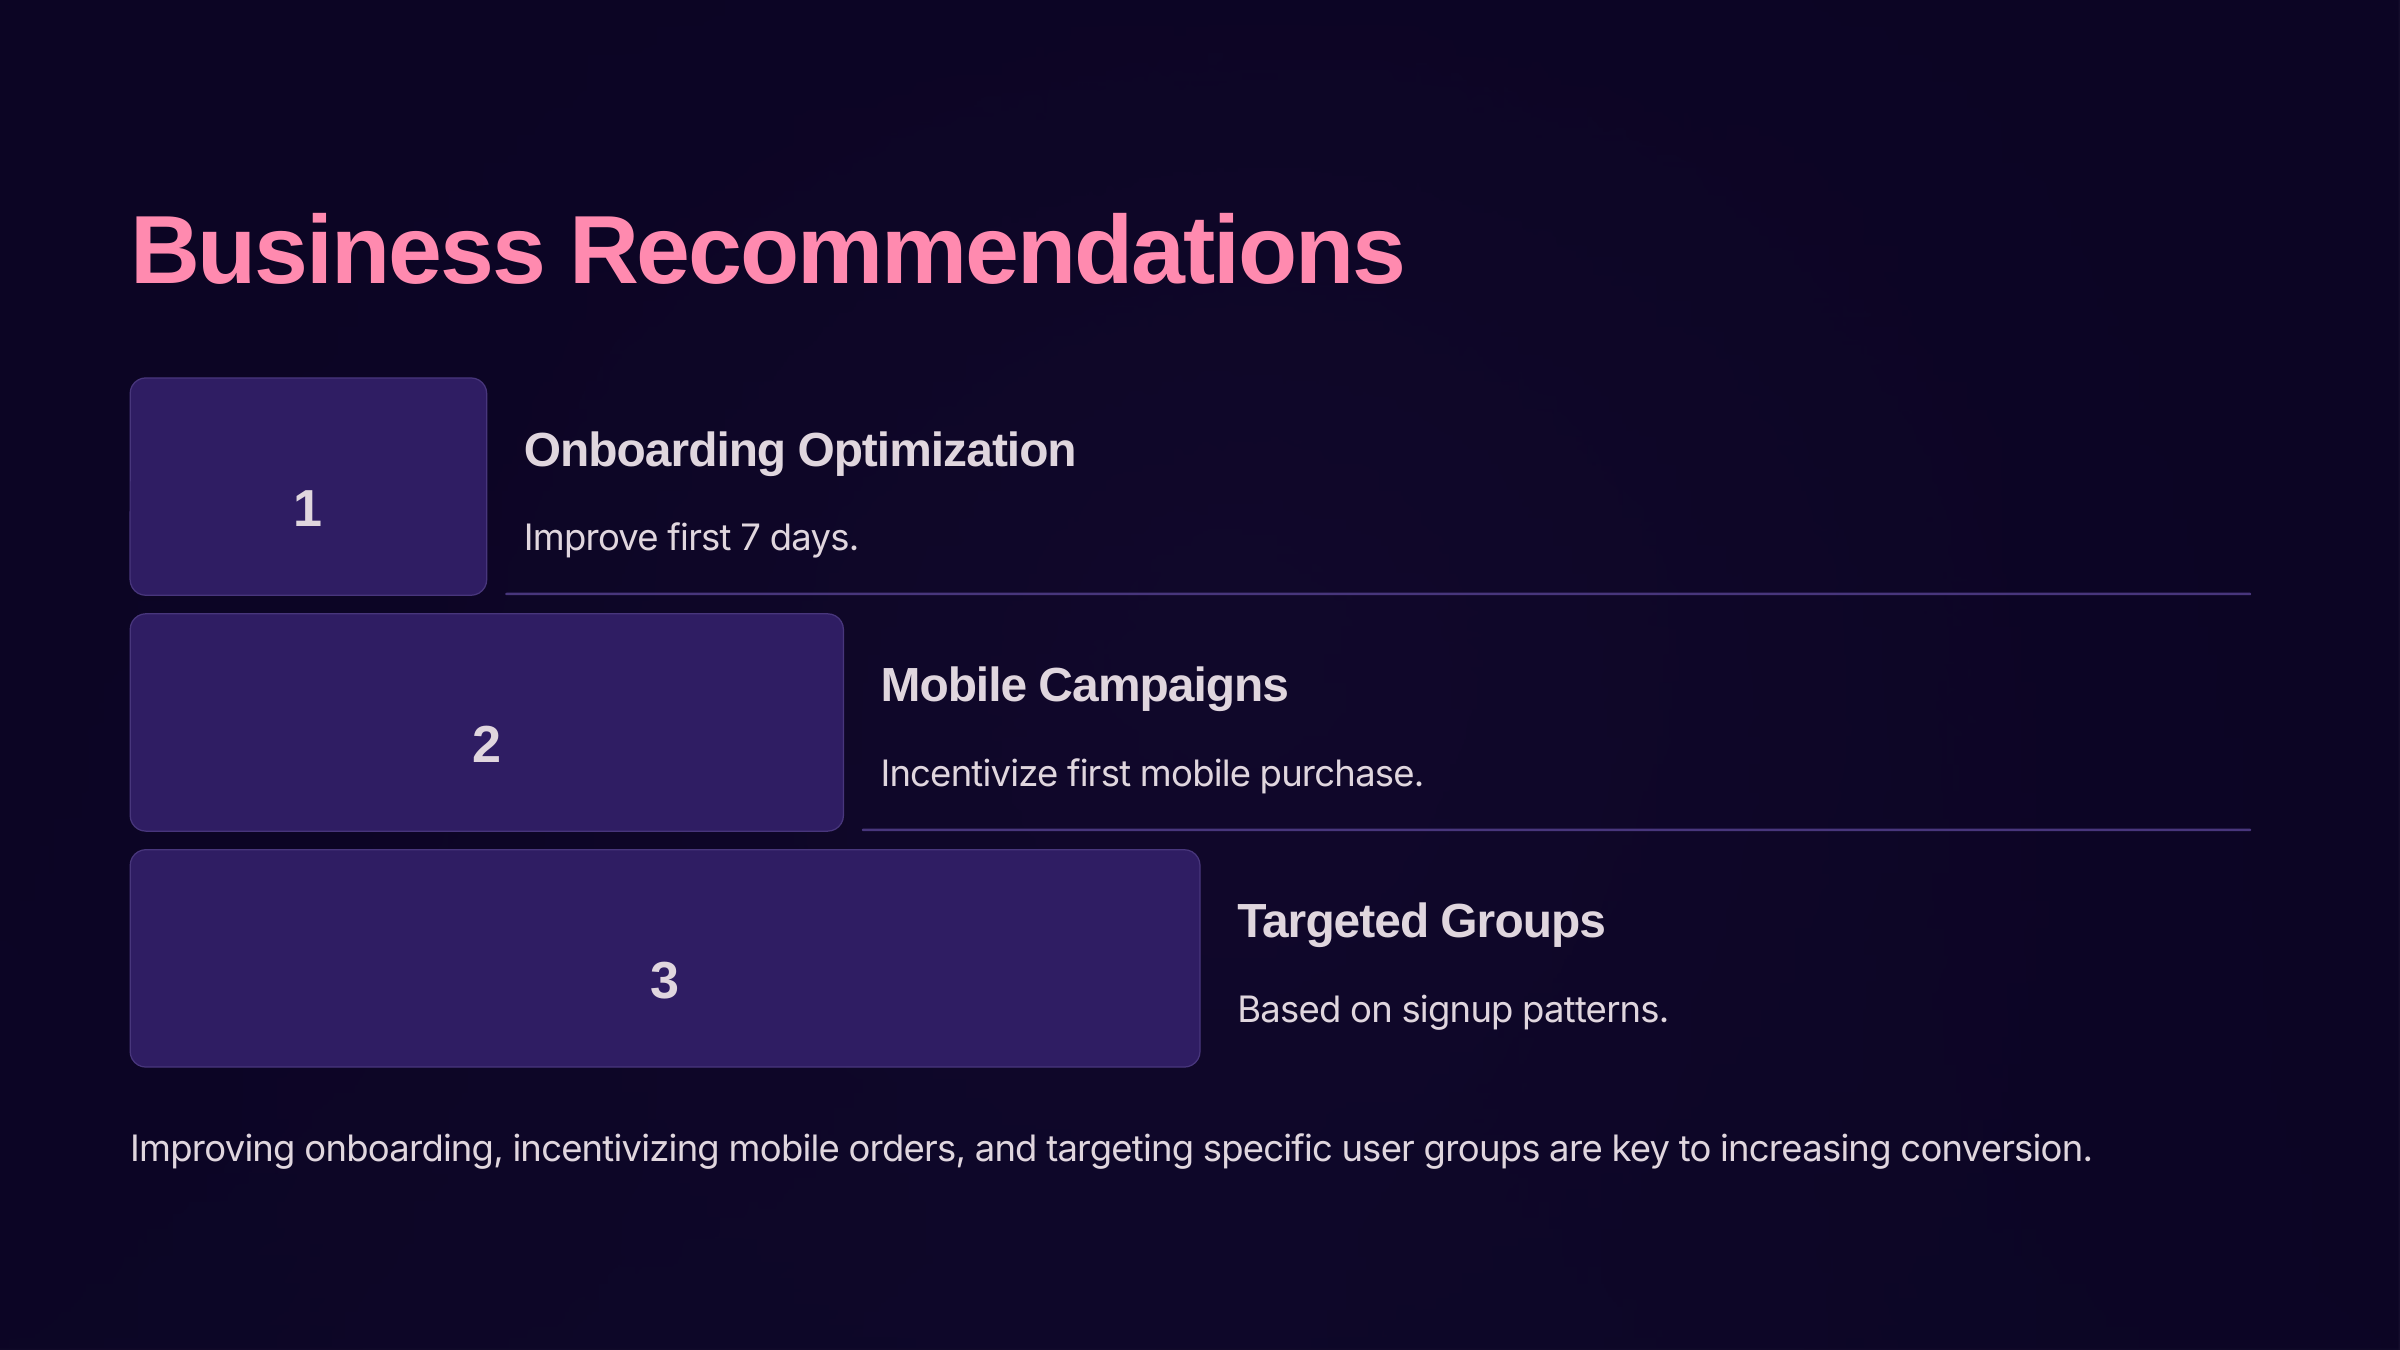

Business Recommendations

Onboarding Optimization
1
Improve first 7 days.

Mobile Campaigns
2
Incentivize first mobile purchase.

Targeted Groups
3
Based on signup patterns.
Improving onboarding, incentivizing mobile orders, and targeting specific user groups are key to increasing conversion.